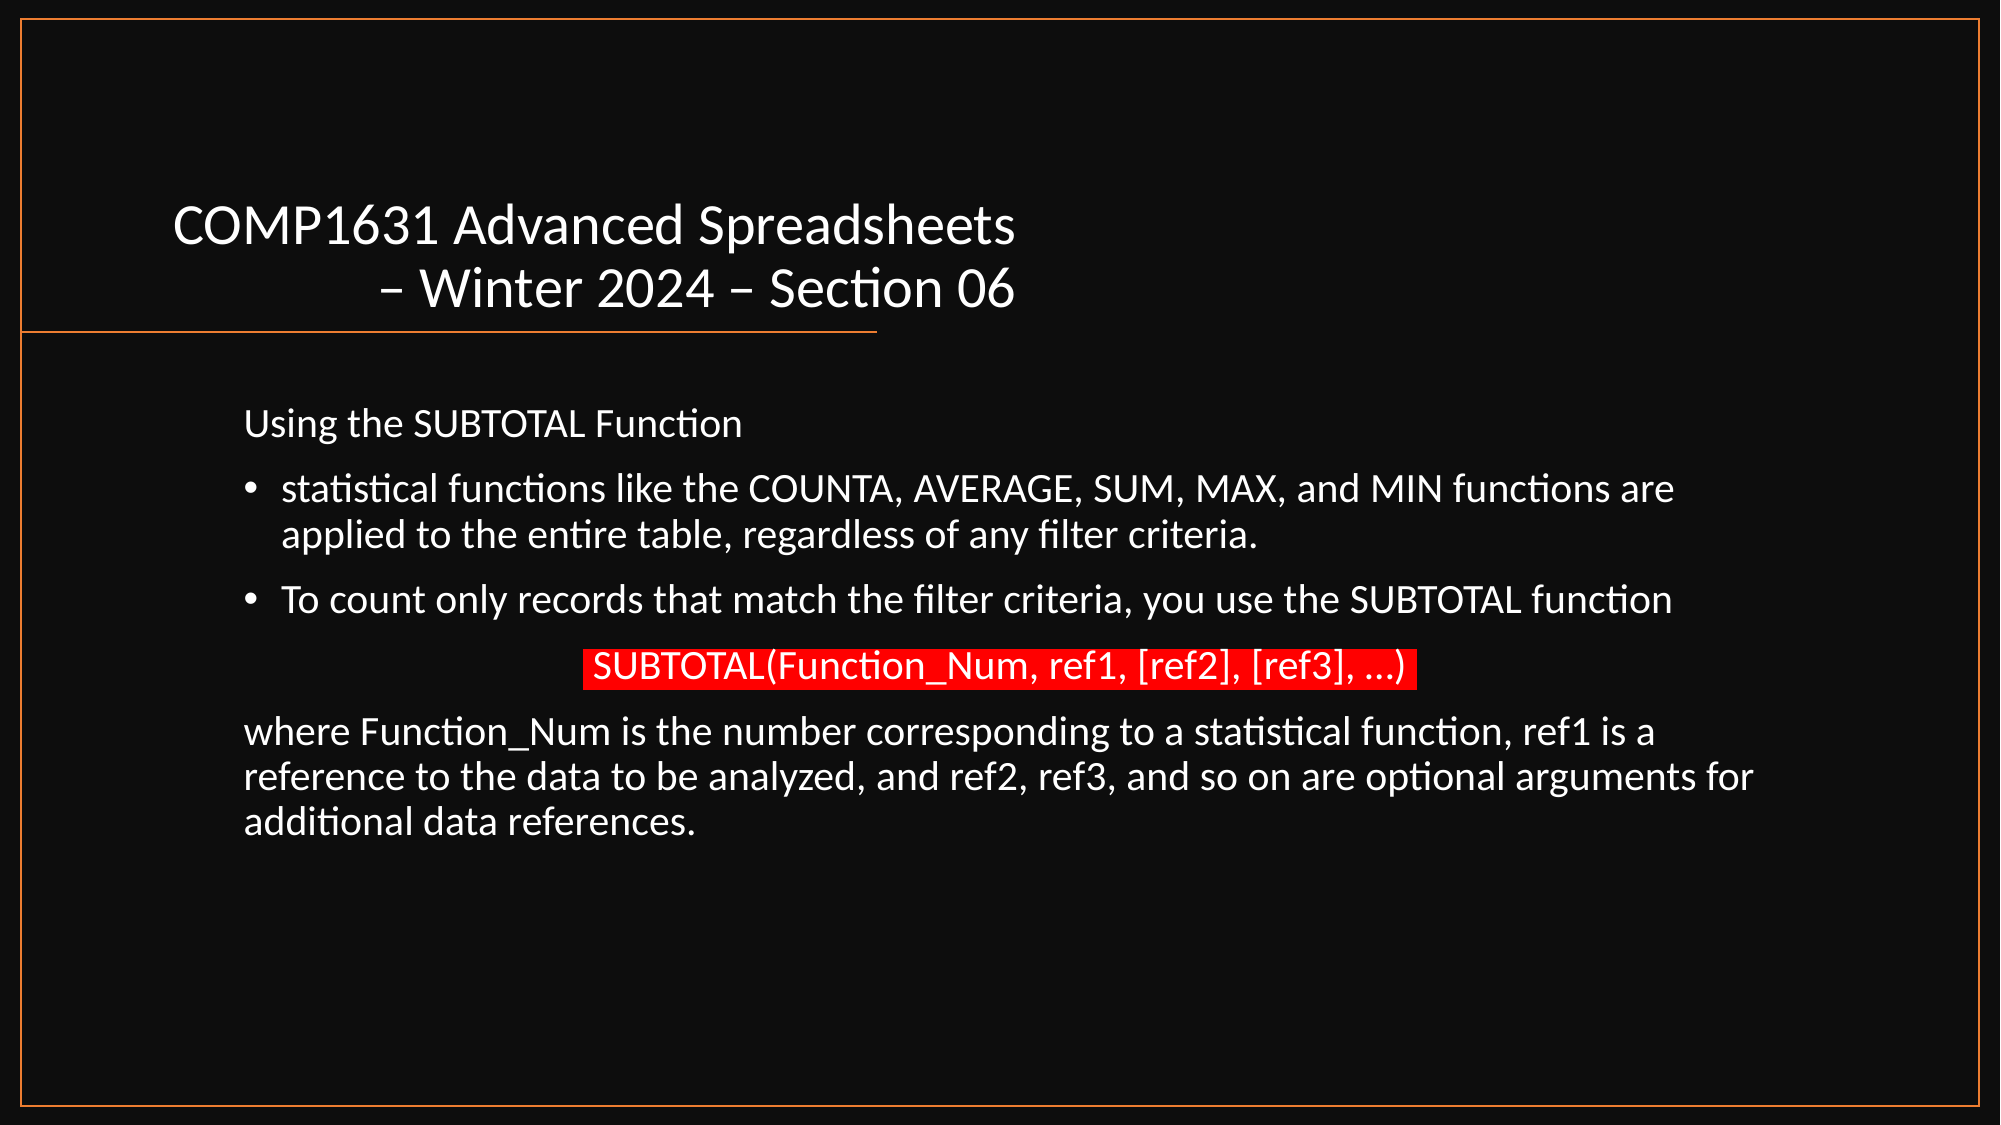

# COMP1631 Advanced Spreadsheets – Winter 2024 – Section 06
Using the SUBTOTAL Function
statistical functions like the COUNTA, AVERAGE, SUM, MAX, and MIN functions are applied to the entire table, regardless of any filter criteria.
To count only records that match the filter criteria, you use the SUBTOTAL function
 SUBTOTAL(Function_Num, ref1, [ref2], [ref3], …)
where Function_Num is the number corresponding to a statistical function, ref1 is a reference to the data to be analyzed, and ref2, ref3, and so on are optional arguments for additional data references.